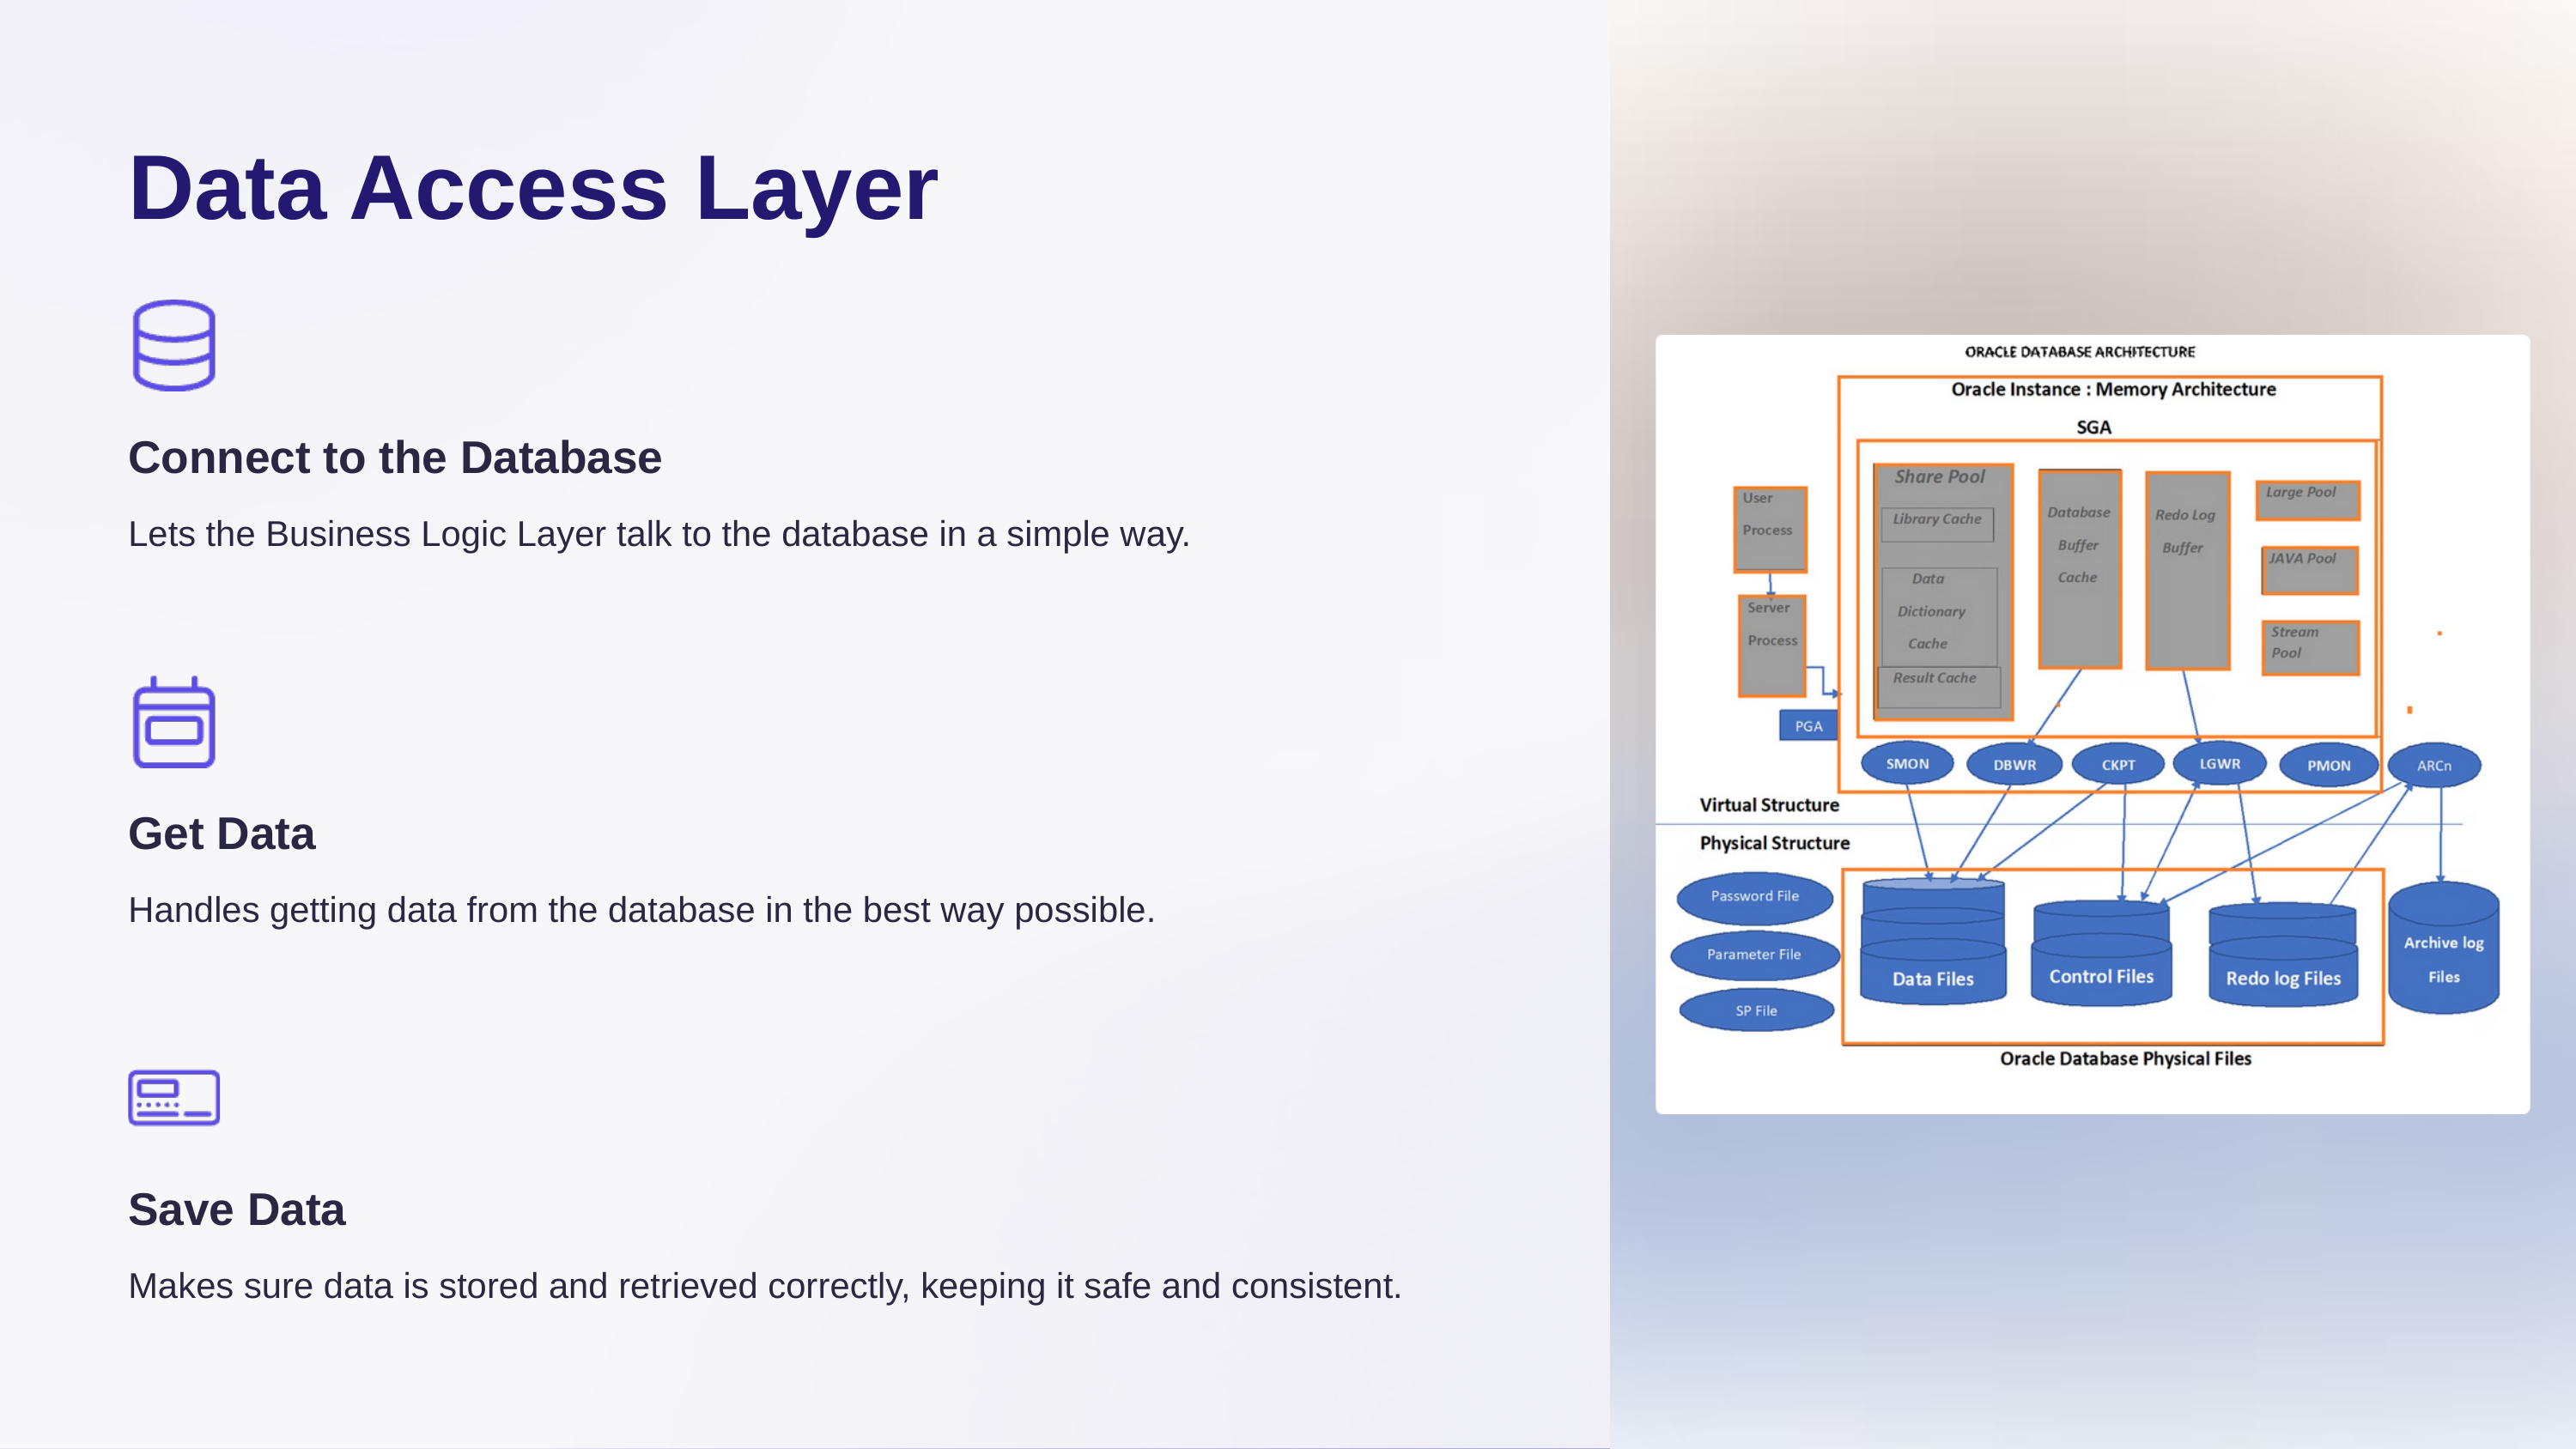

Data Access Layer

Connect to the Database
Lets the Business Logic Layer talk to the database in a simple way.

Get Data
Handles getting data from the database in the best way possible.

Save Data
Makes sure data is stored and retrieved correctly, keeping it safe and consistent.